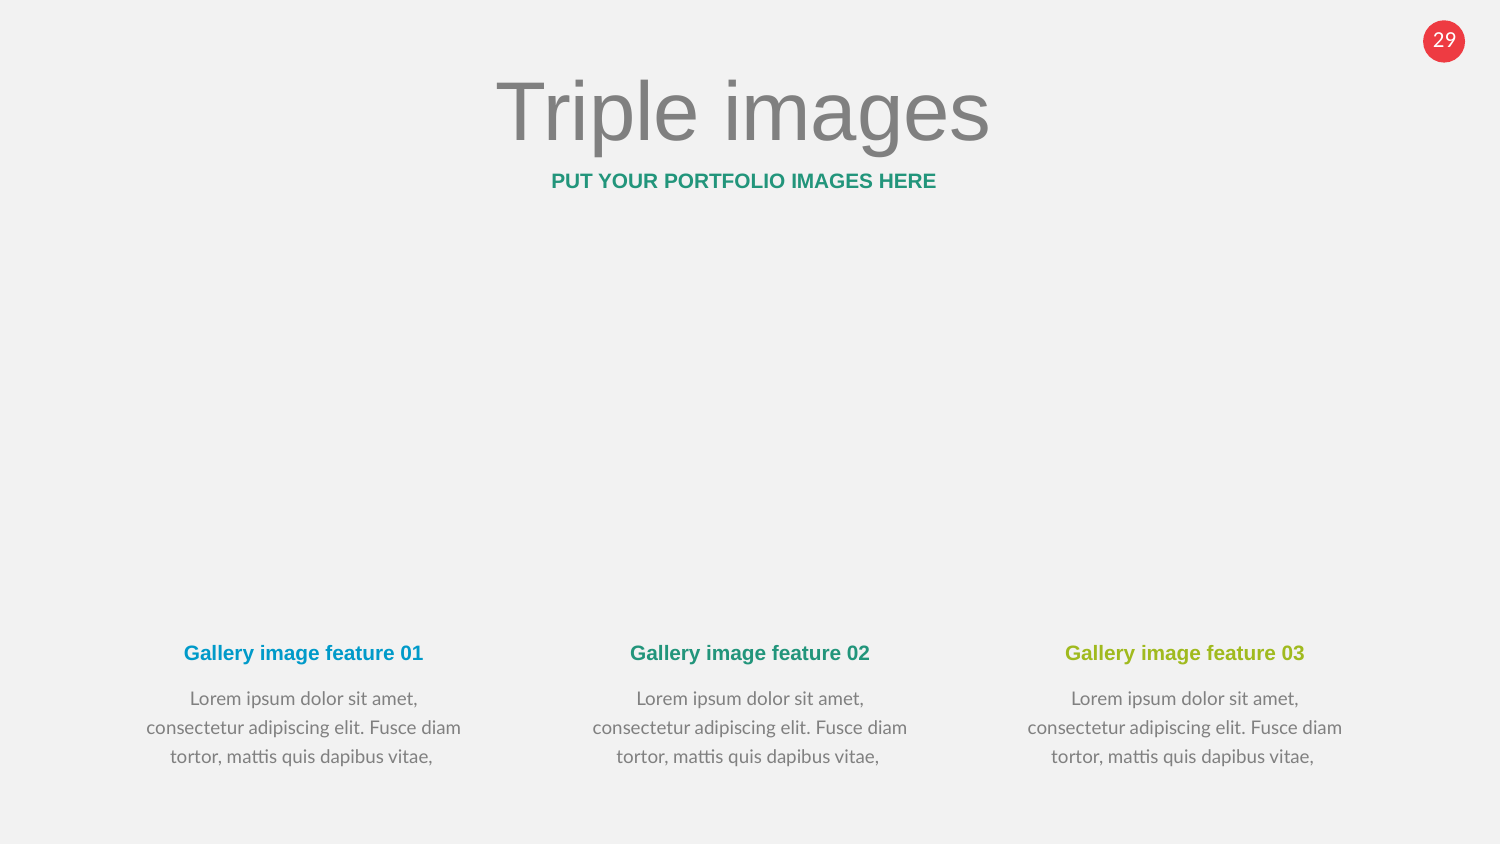

Triple images
PUT YOUR PORTFOLIO IMAGES HERE

Gallery image feature 01
Gallery image feature 02
Gallery image feature 03
Lorem ipsum dolor sit amet, consectetur adipiscing elit. Fusce diam tortor, mattis quis dapibus vitae,
Lorem ipsum dolor sit amet, consectetur adipiscing elit. Fusce diam tortor, mattis quis dapibus vitae,
Lorem ipsum dolor sit amet, consectetur adipiscing elit. Fusce diam tortor, mattis quis dapibus vitae,